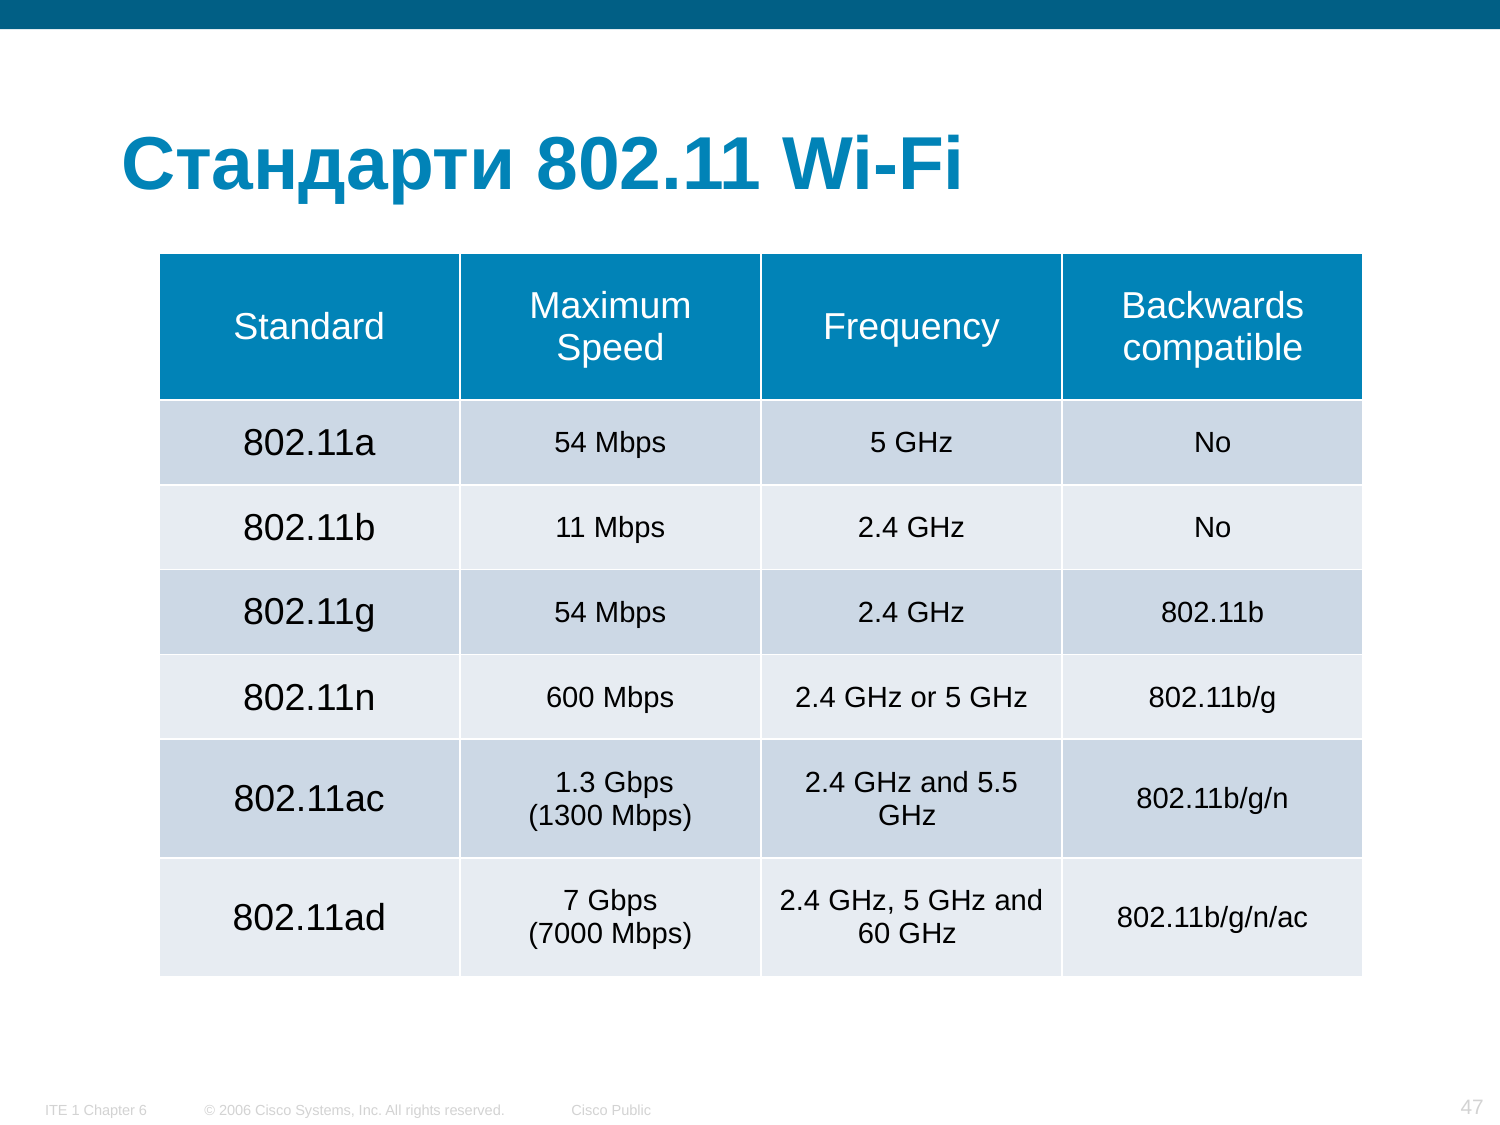

# Стандарти 802.11 Wi-Fi
| Standard | Maximum Speed | Frequency | Backwards compatible |
| --- | --- | --- | --- |
| 802.11a | 54 Mbps | 5 GHz | No |
| 802.11b | 11 Mbps | 2.4 GHz | No |
| 802.11g | 54 Mbps | 2.4 GHz | 802.11b |
| 802.11n | 600 Mbps | 2.4 GHz or 5 GHz | 802.11b/g |
| 802.11ac | 1.3 Gbps (1300 Mbps) | 2.4 GHz and 5.5 GHz | 802.11b/g/n |
| 802.11ad | 7 Gbps (7000 Mbps) | 2.4 GHz, 5 GHz and 60 GHz | 802.11b/g/n/ac |